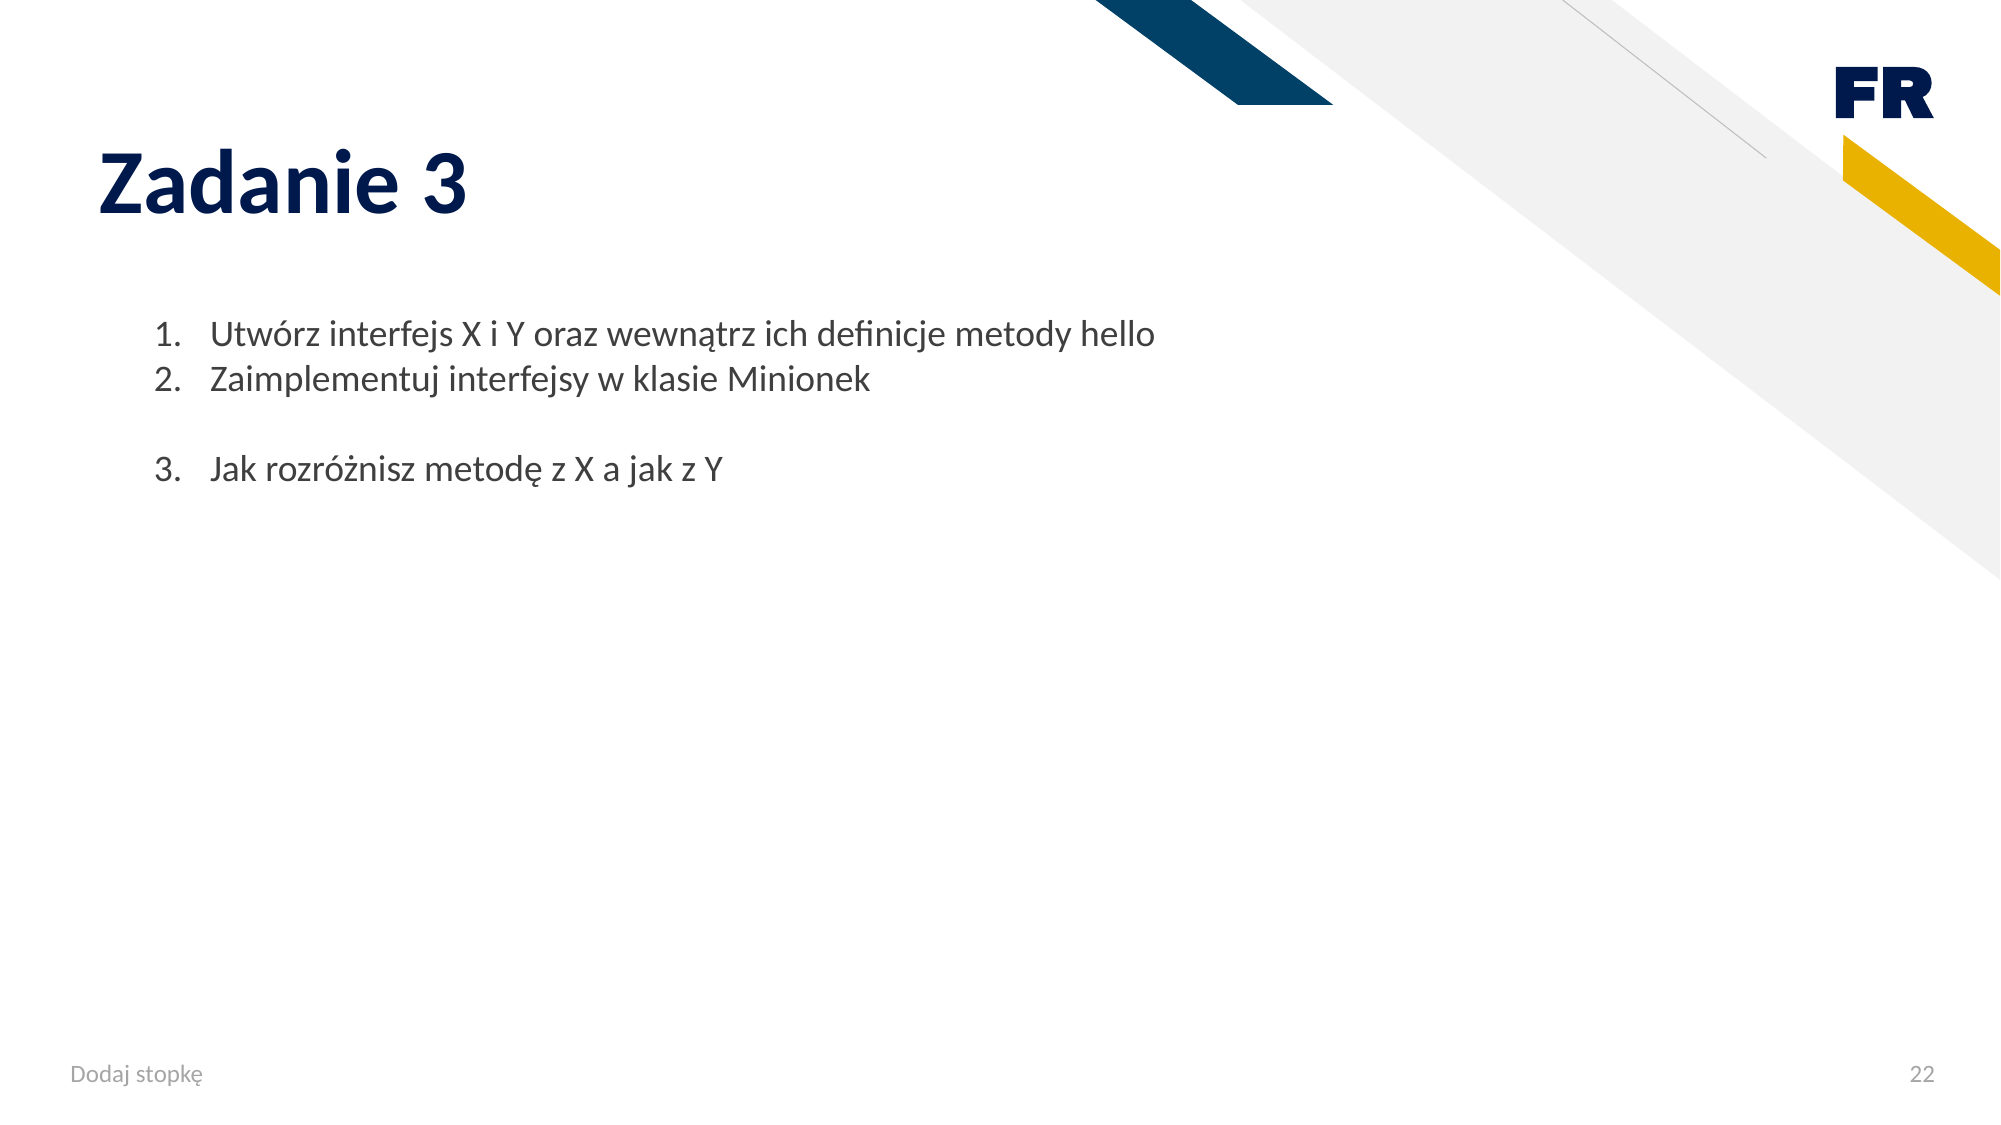

# Zadanie 3
Utwórz interfejs X i Y oraz wewnątrz ich definicje metody hello
Zaimplementuj interfejsy w klasie Minionek

Jak rozróżnisz metodę z X a jak z Y
Dodaj stopkę
22